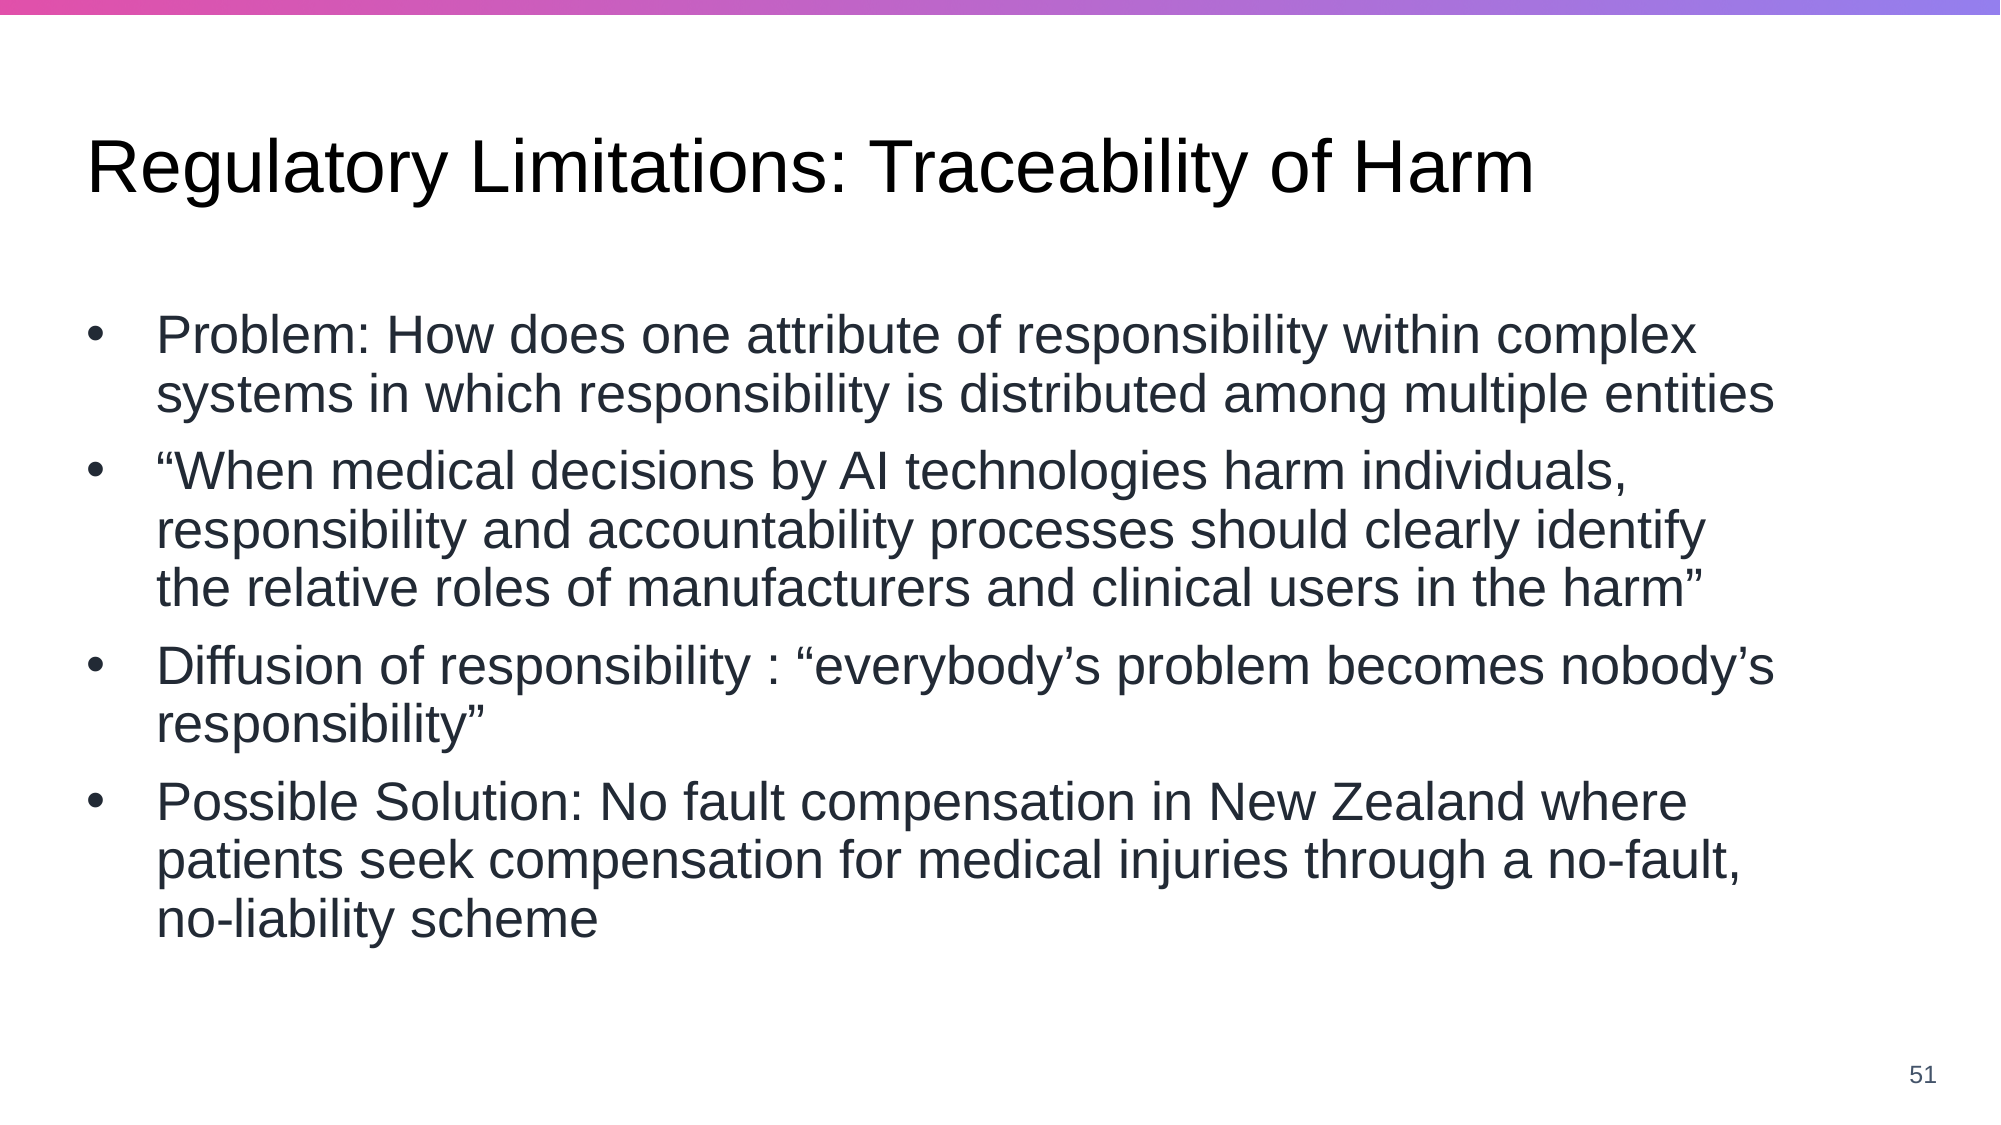

# Regulatory Limitations: Traceability of Harm
Problem: How does one attribute of responsibility within complex systems in which responsibility is distributed among multiple entities
“When medical decisions by AI technologies harm individuals, responsibility and accountability processes should clearly identify the relative roles of manufacturers and clinical users in the harm”
Diffusion of responsibility : “everybody’s problem becomes nobody’s responsibility”
Possible Solution: No fault compensation in New Zealand where patients seek compensation for medical injuries through a no-fault, no-liability scheme